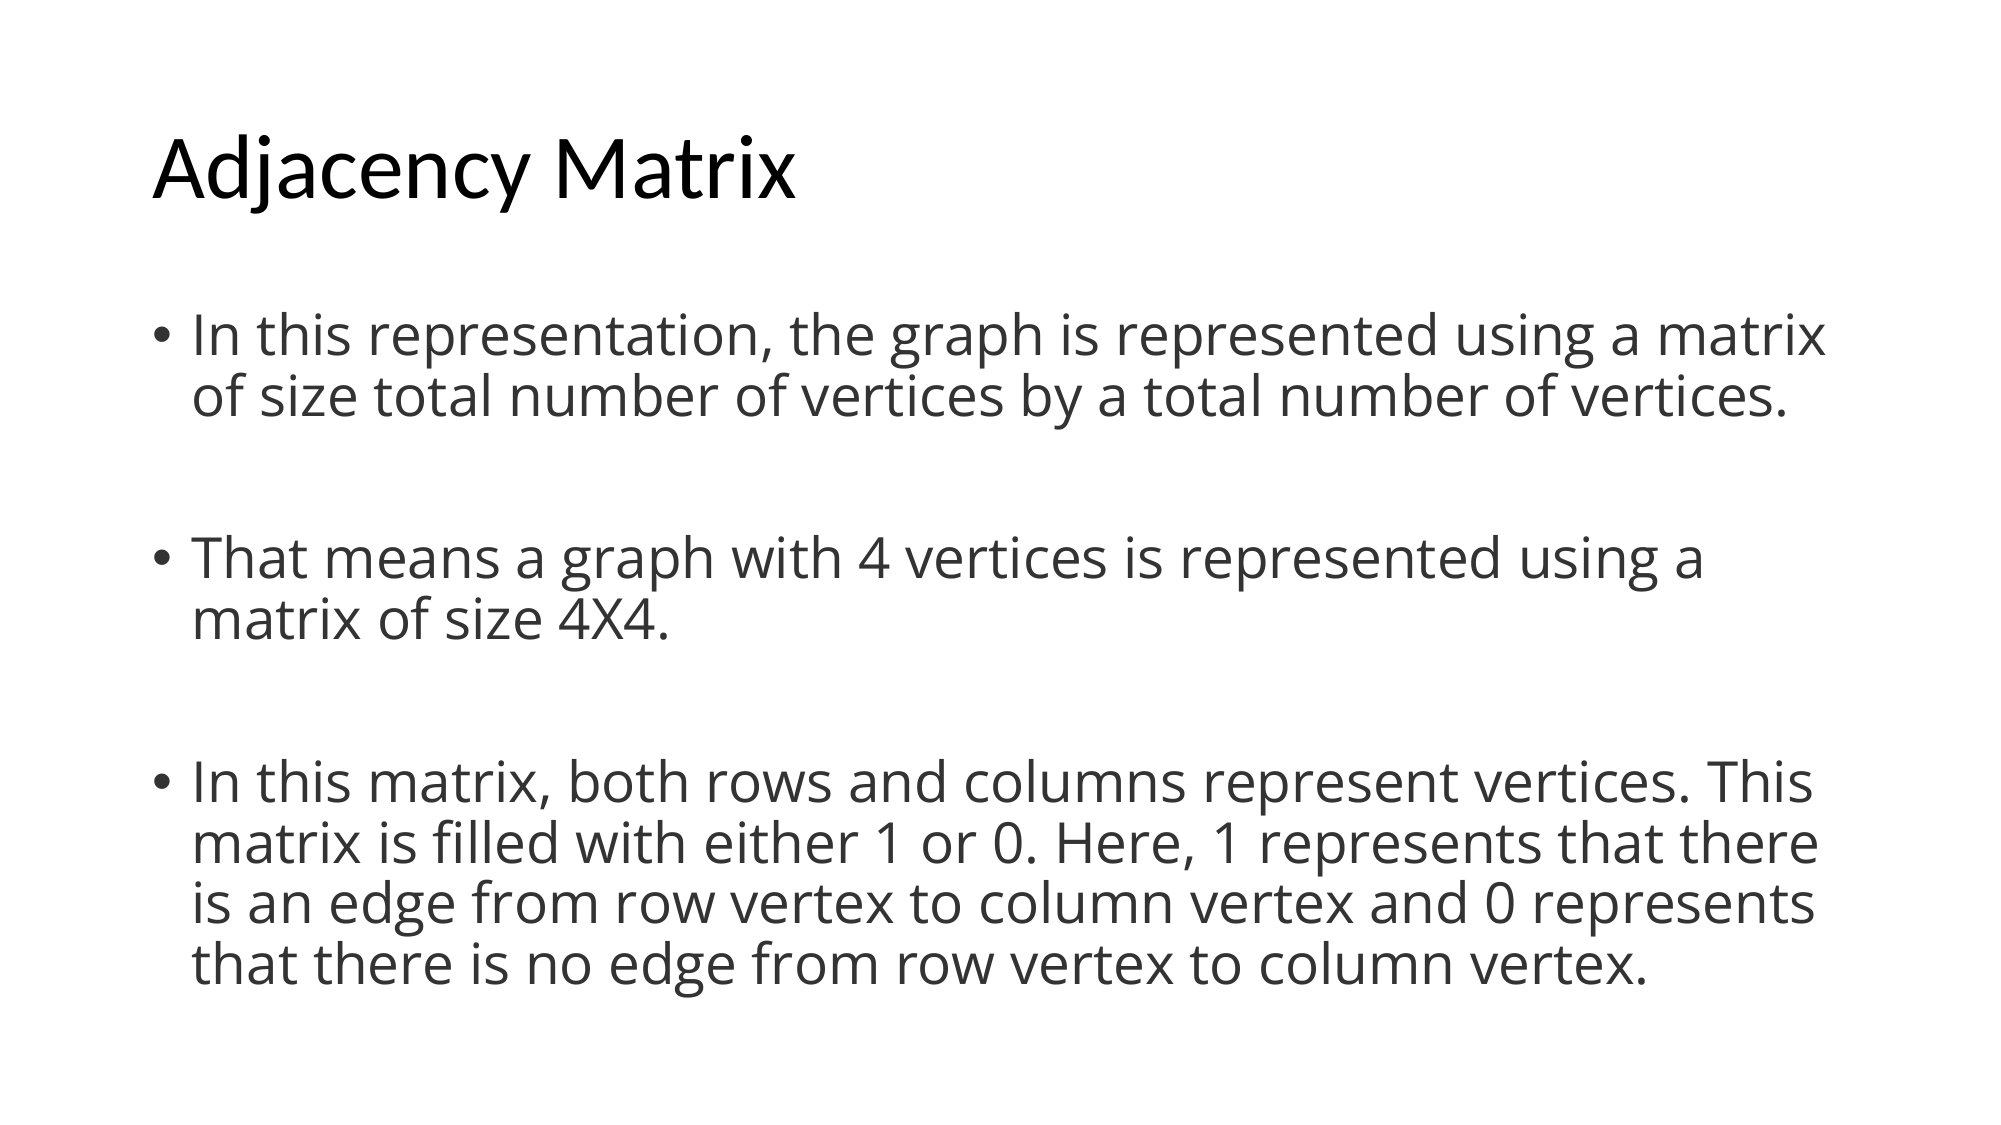

# Adjacency Matrix
In this representation, the graph is represented using a matrix of size total number of vertices by a total number of vertices.

That means a graph with 4 vertices is represented using a matrix of size 4X4.

In this matrix, both rows and columns represent vertices. This matrix is filled with either 1 or 0. Here, 1 represents that there is an edge from row vertex to column vertex and 0 represents that there is no edge from row vertex to column vertex.